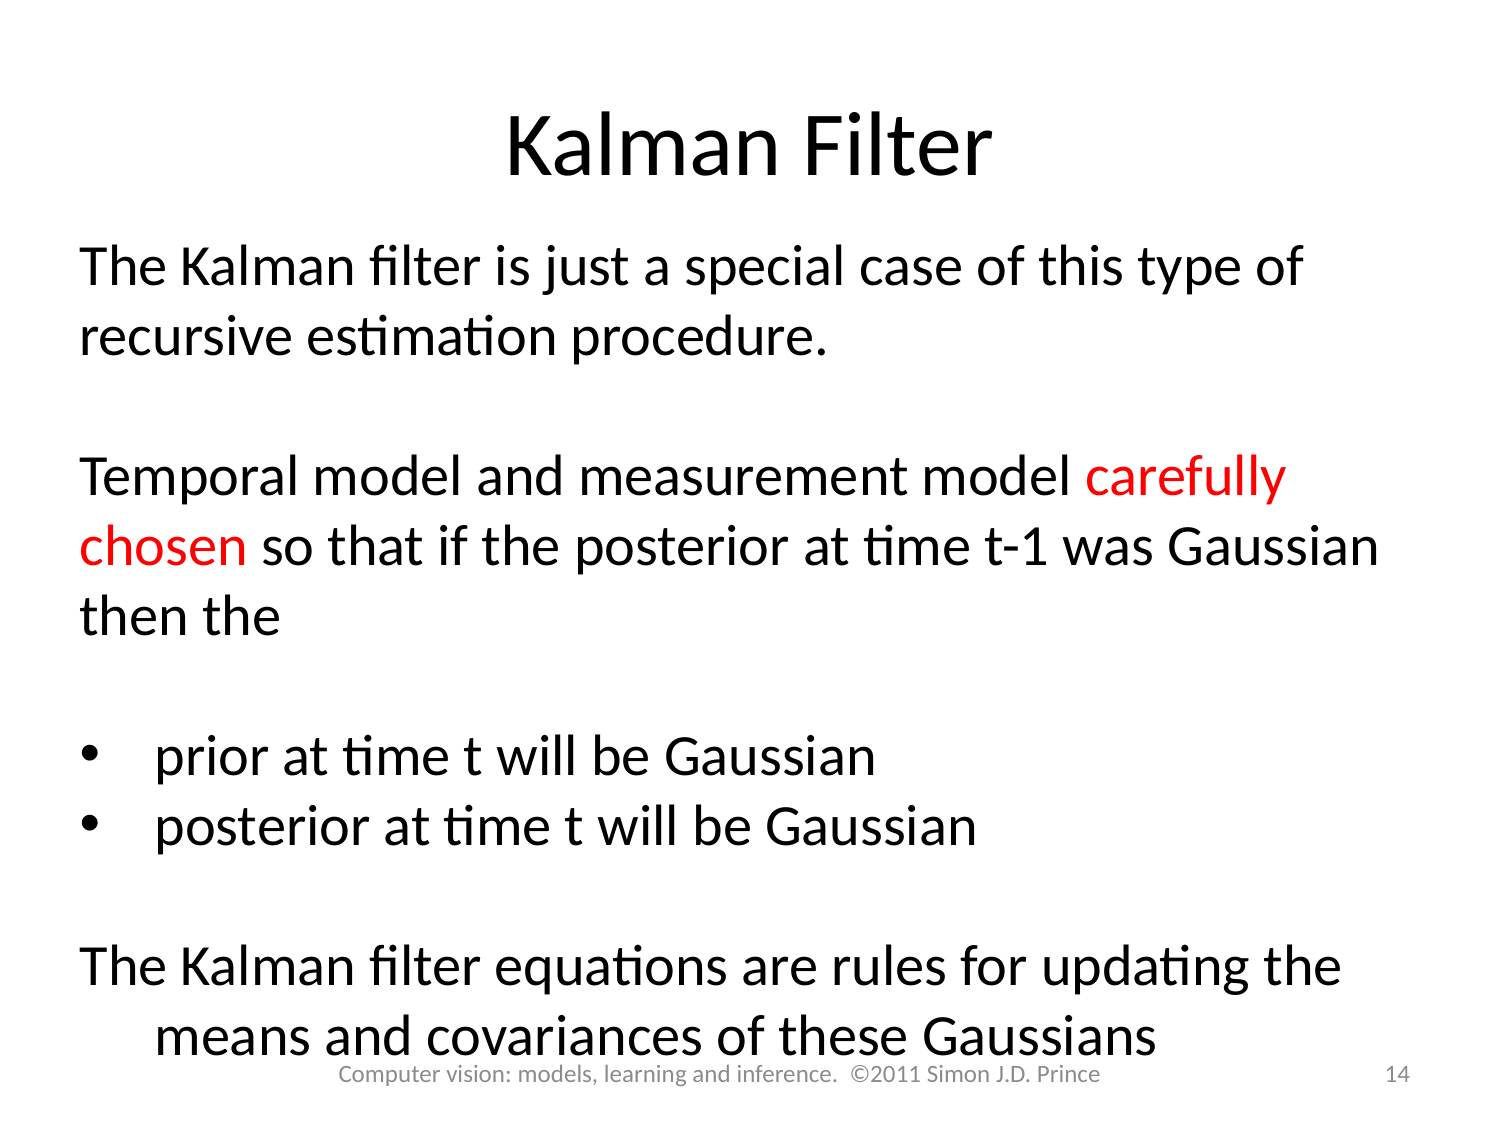

# Kalman Filter
The Kalman filter is just a special case of this type of recursive estimation procedure.

Temporal model and measurement model carefully chosen so that if the posterior at time t-1 was Gaussian then the

prior at time t will be Gaussian
posterior at time t will be Gaussian

The Kalman filter equations are rules for updating the means and covariances of these Gaussians
Computer vision: models, learning and inference.  ©2011 Simon J.D. Prince
14